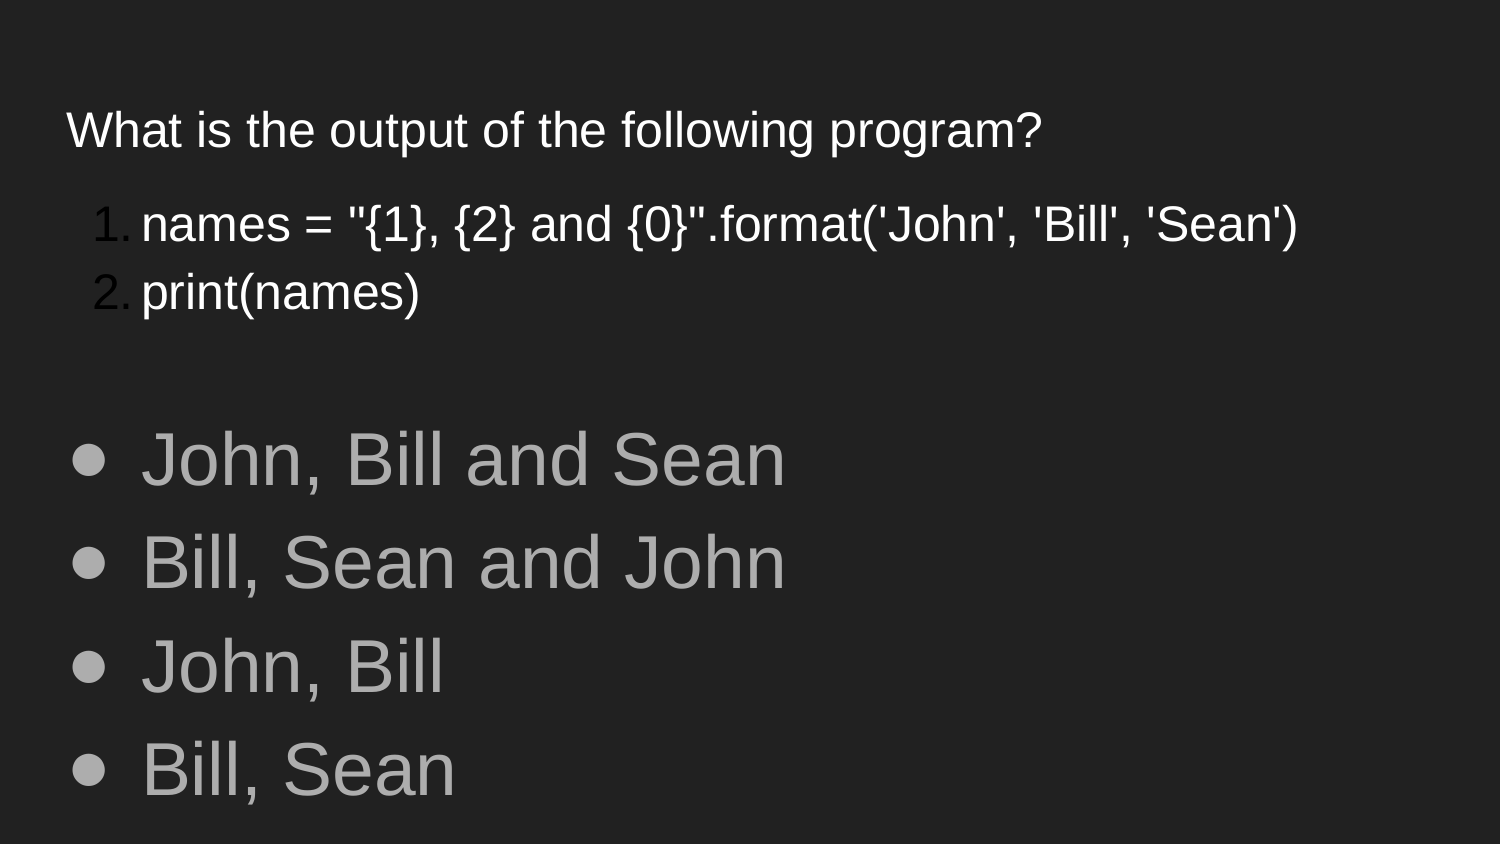

# What is the output of the following program?
names = "{1}, {2} and {0}".format('John', 'Bill', 'Sean')
print(names)

John, Bill and Sean
Bill, Sean and John
John, Bill
Bill, Sean